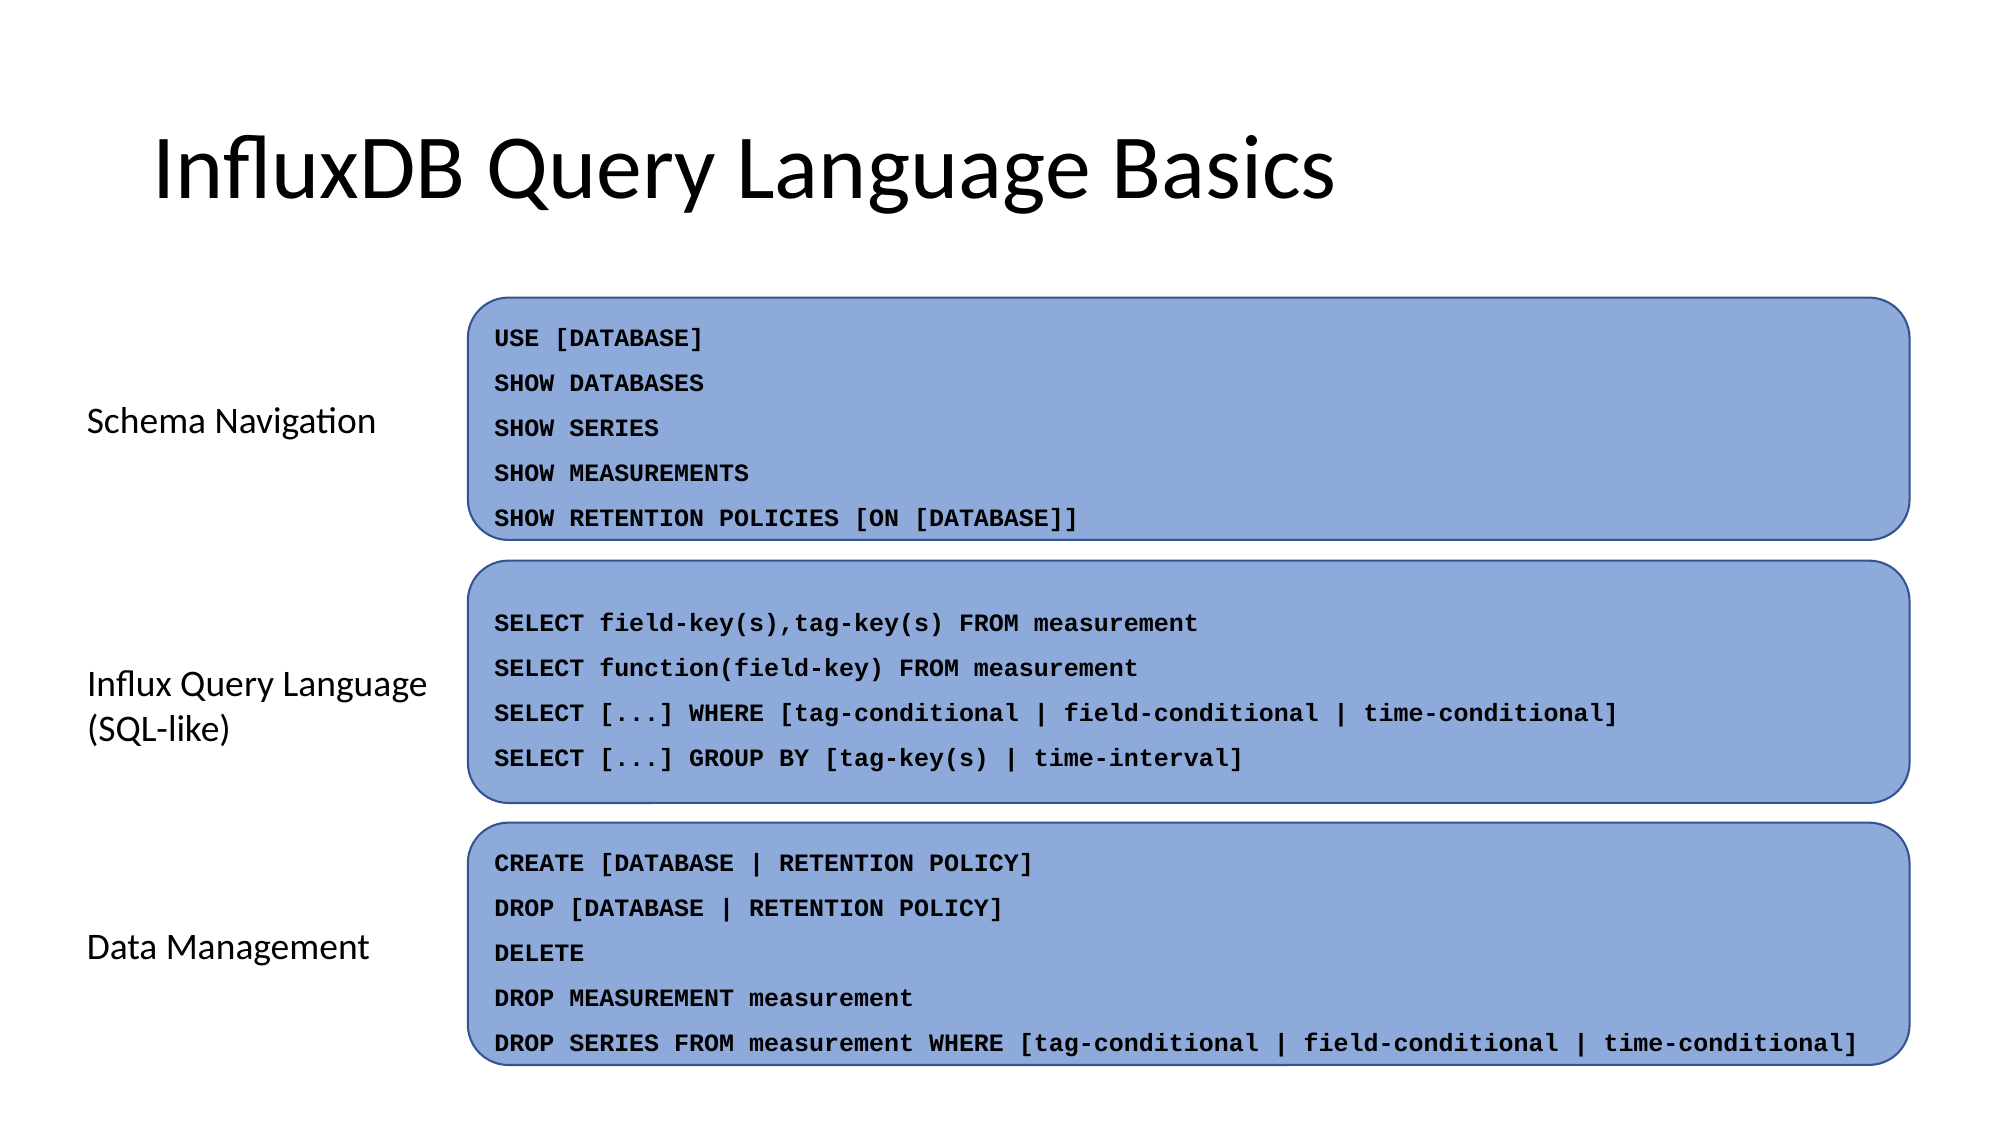

# InfluxDB Query Language Basics
USE [DATABASE]
SHOW DATABASES
SHOW SERIES
SHOW MEASUREMENTS
SHOW RETENTION POLICIES [ON [DATABASE]]
Schema Navigation
SELECT field-key(s),tag-key(s) FROM measurement
SELECT function(field-key) FROM measurement
SELECT [...] WHERE [tag-conditional | field-conditional | time-conditional]
SELECT [...] GROUP BY [tag-key(s) | time-interval]
Influx Query Language
(SQL-like)
CREATE [DATABASE | RETENTION POLICY]
DROP [DATABASE | RETENTION POLICY]
DELETE
DROP MEASUREMENT measurement
DROP SERIES FROM measurement WHERE [tag-conditional | field-conditional | time-conditional]
Data Management